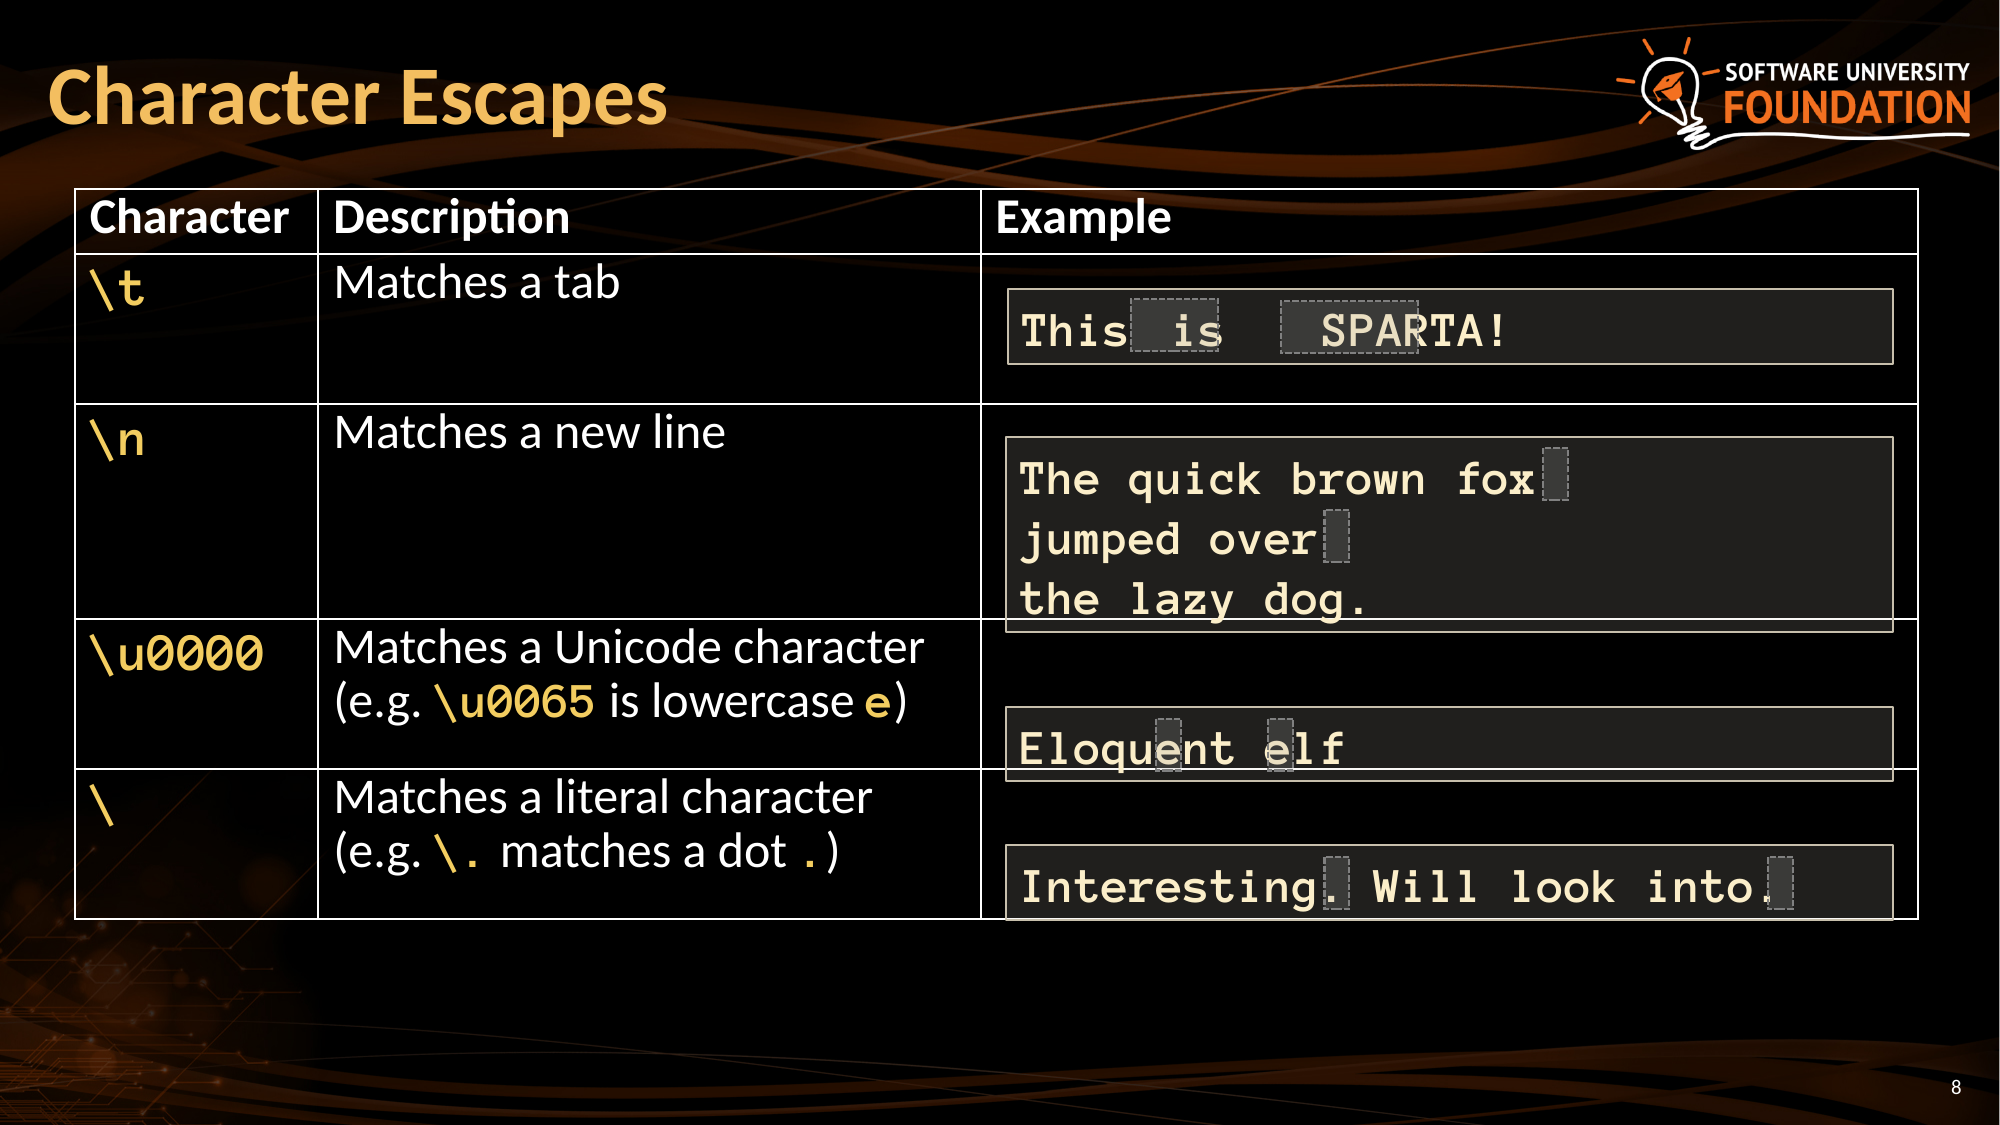

# Character Escapes
| Character | Description | Example |
| --- | --- | --- |
| \t | Matches a tab |  |
| \n | Matches a new line |  |
| \u0000 | Matches a Unicode character (e.g. \u0065 is lowercase e) |  |
| \ | Matches a literal character (e.g. \. matches a dot .) |  |
This	is	SPARTA!

The quick brown fox
jumped over
the lazy dog.

Eloquent elf

Interesting. Will look into.

8